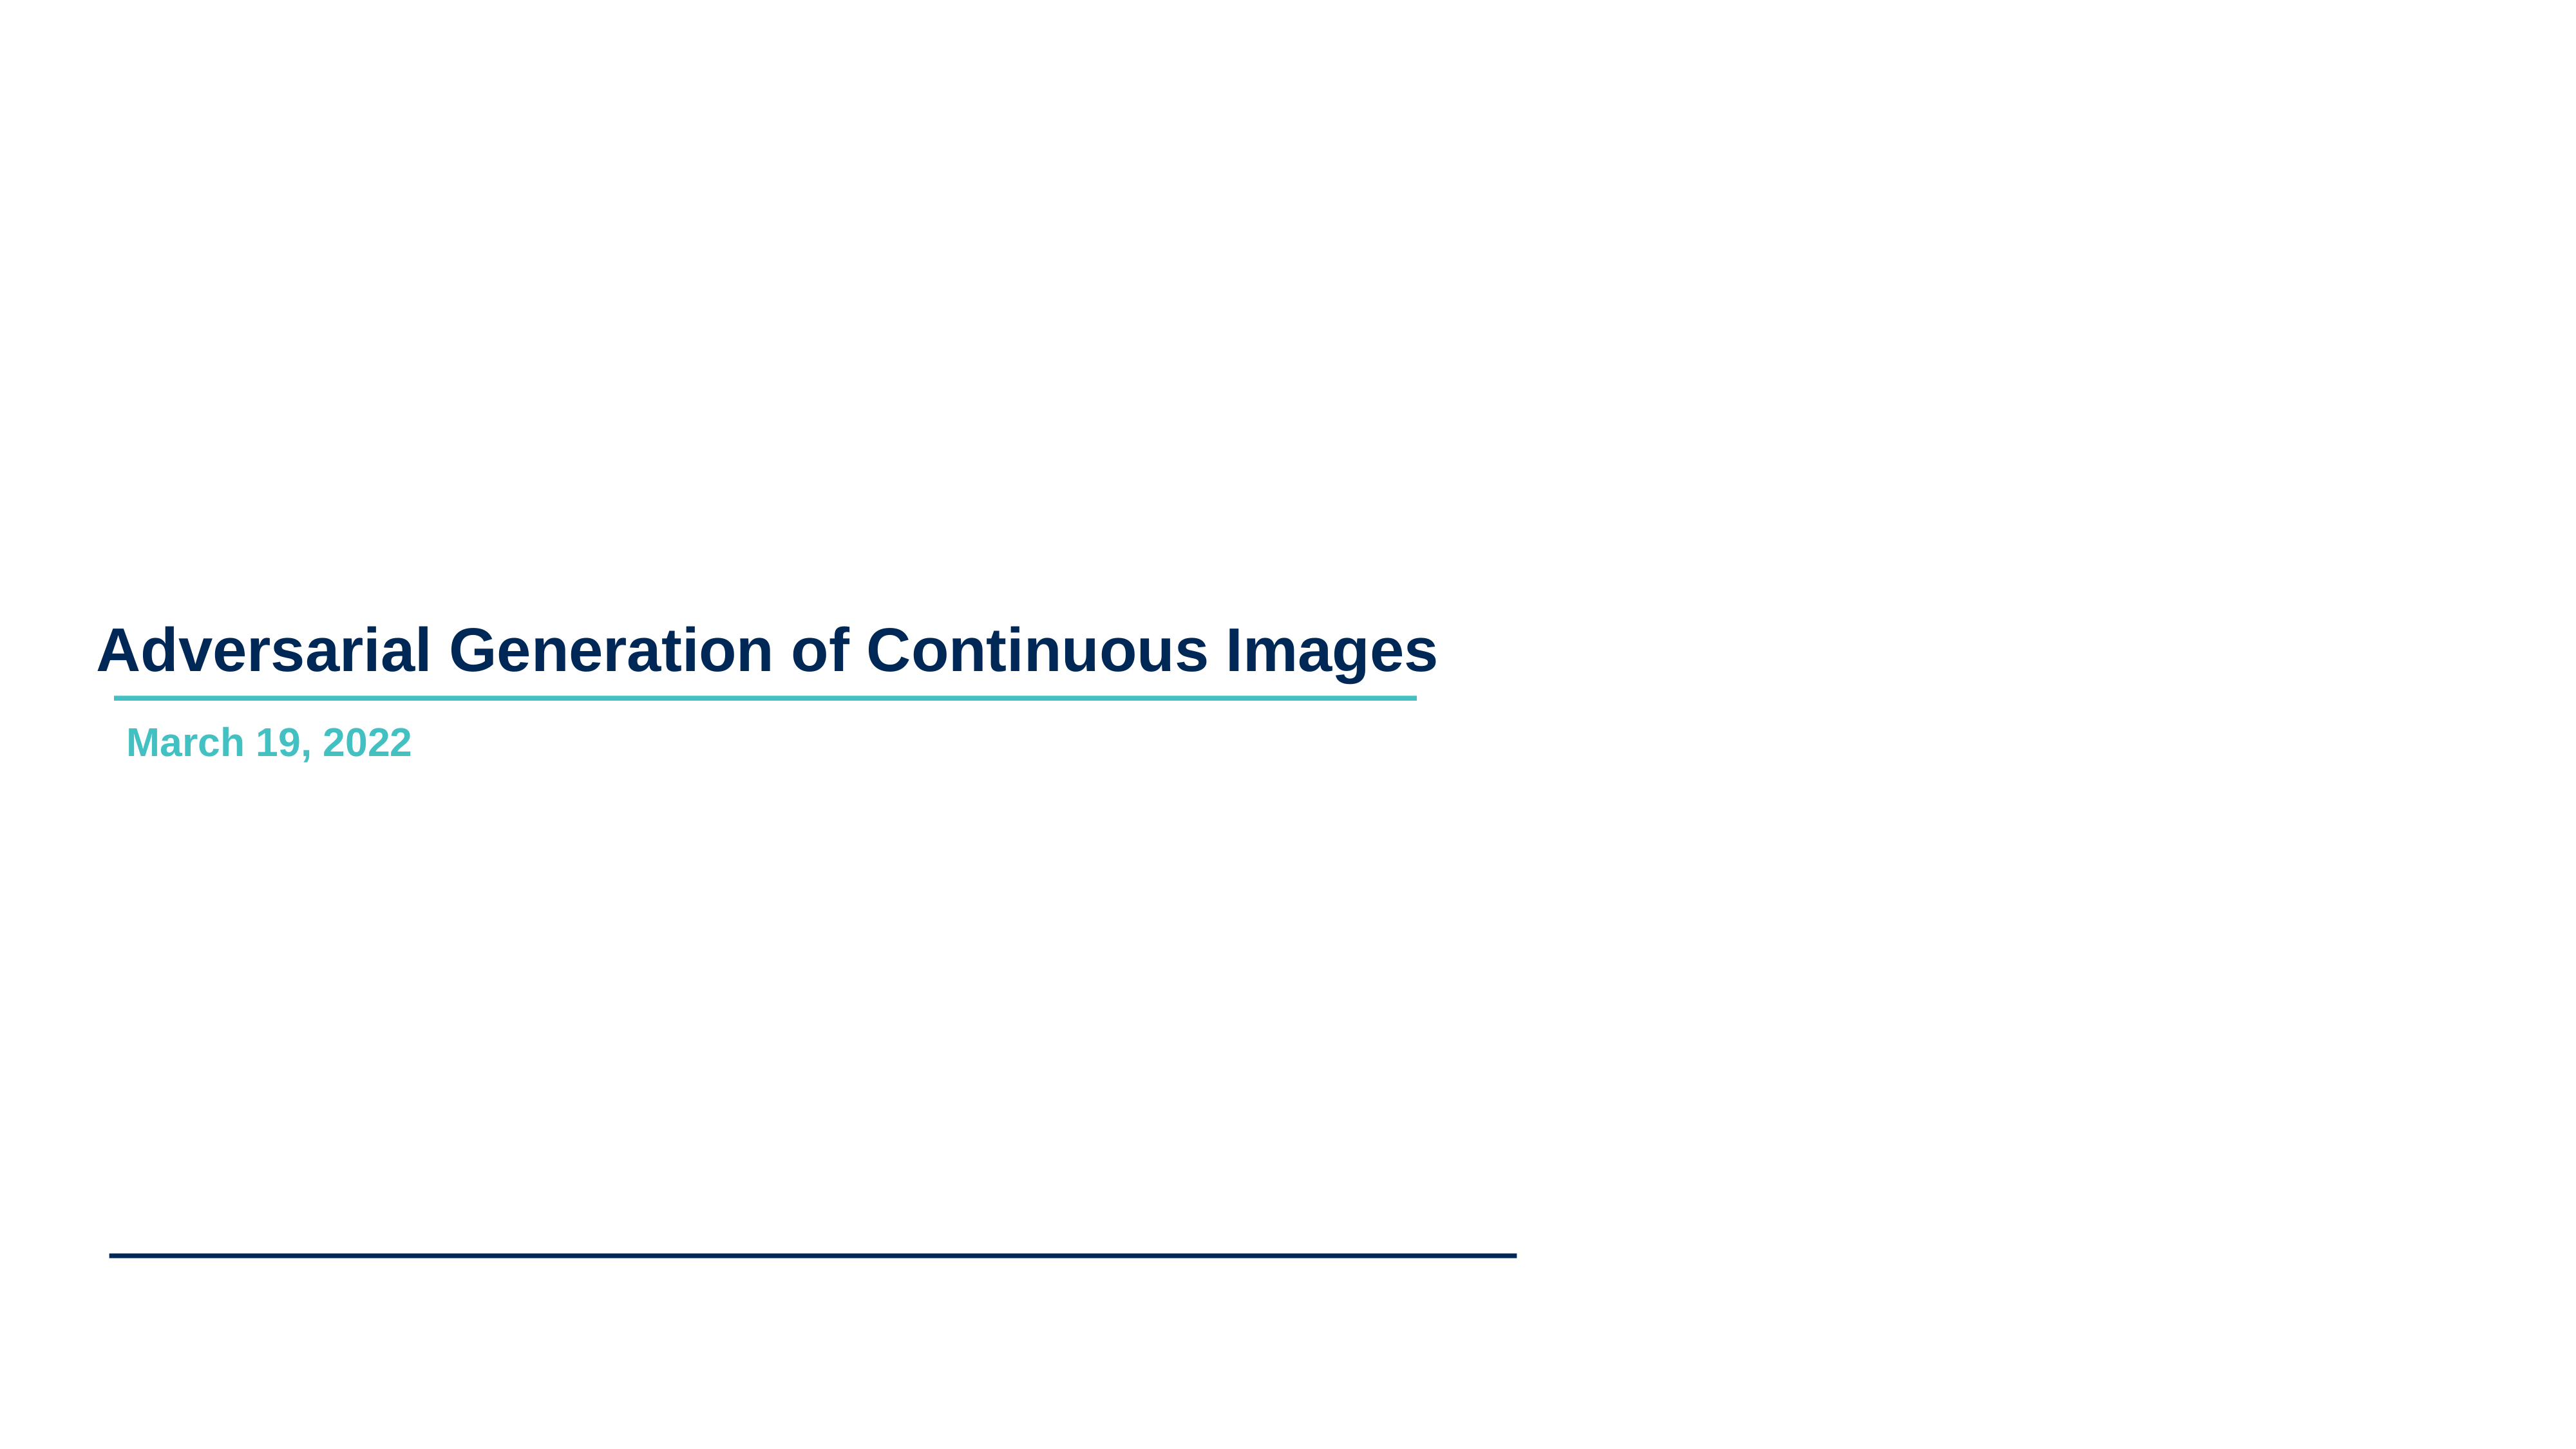

Adversarial Generation of Continuous Images

March 19, 2022